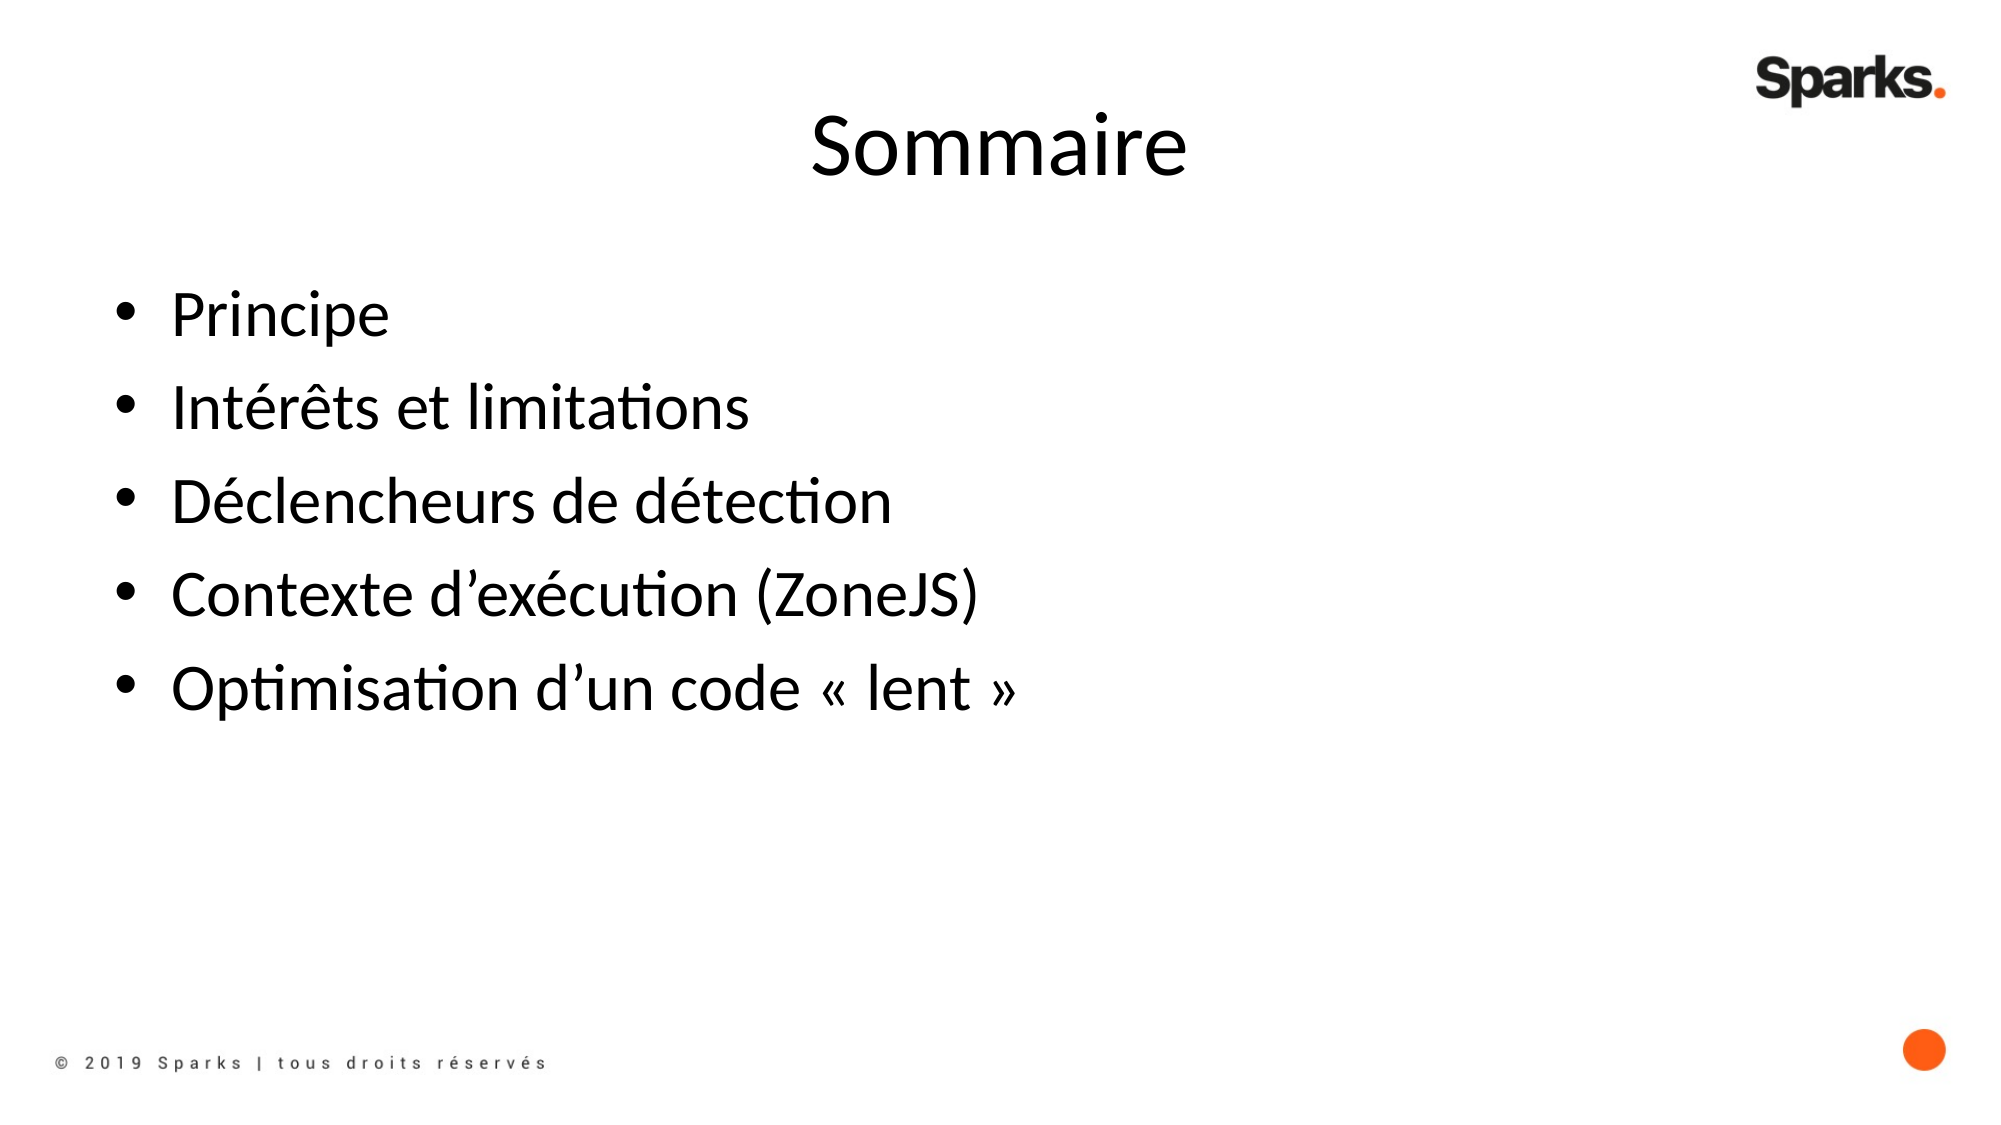

# Sommaire
Principe
Intérêts et limitations
Déclencheurs de détection
Contexte d’exécution (ZoneJS)
Optimisation d’un code « lent »